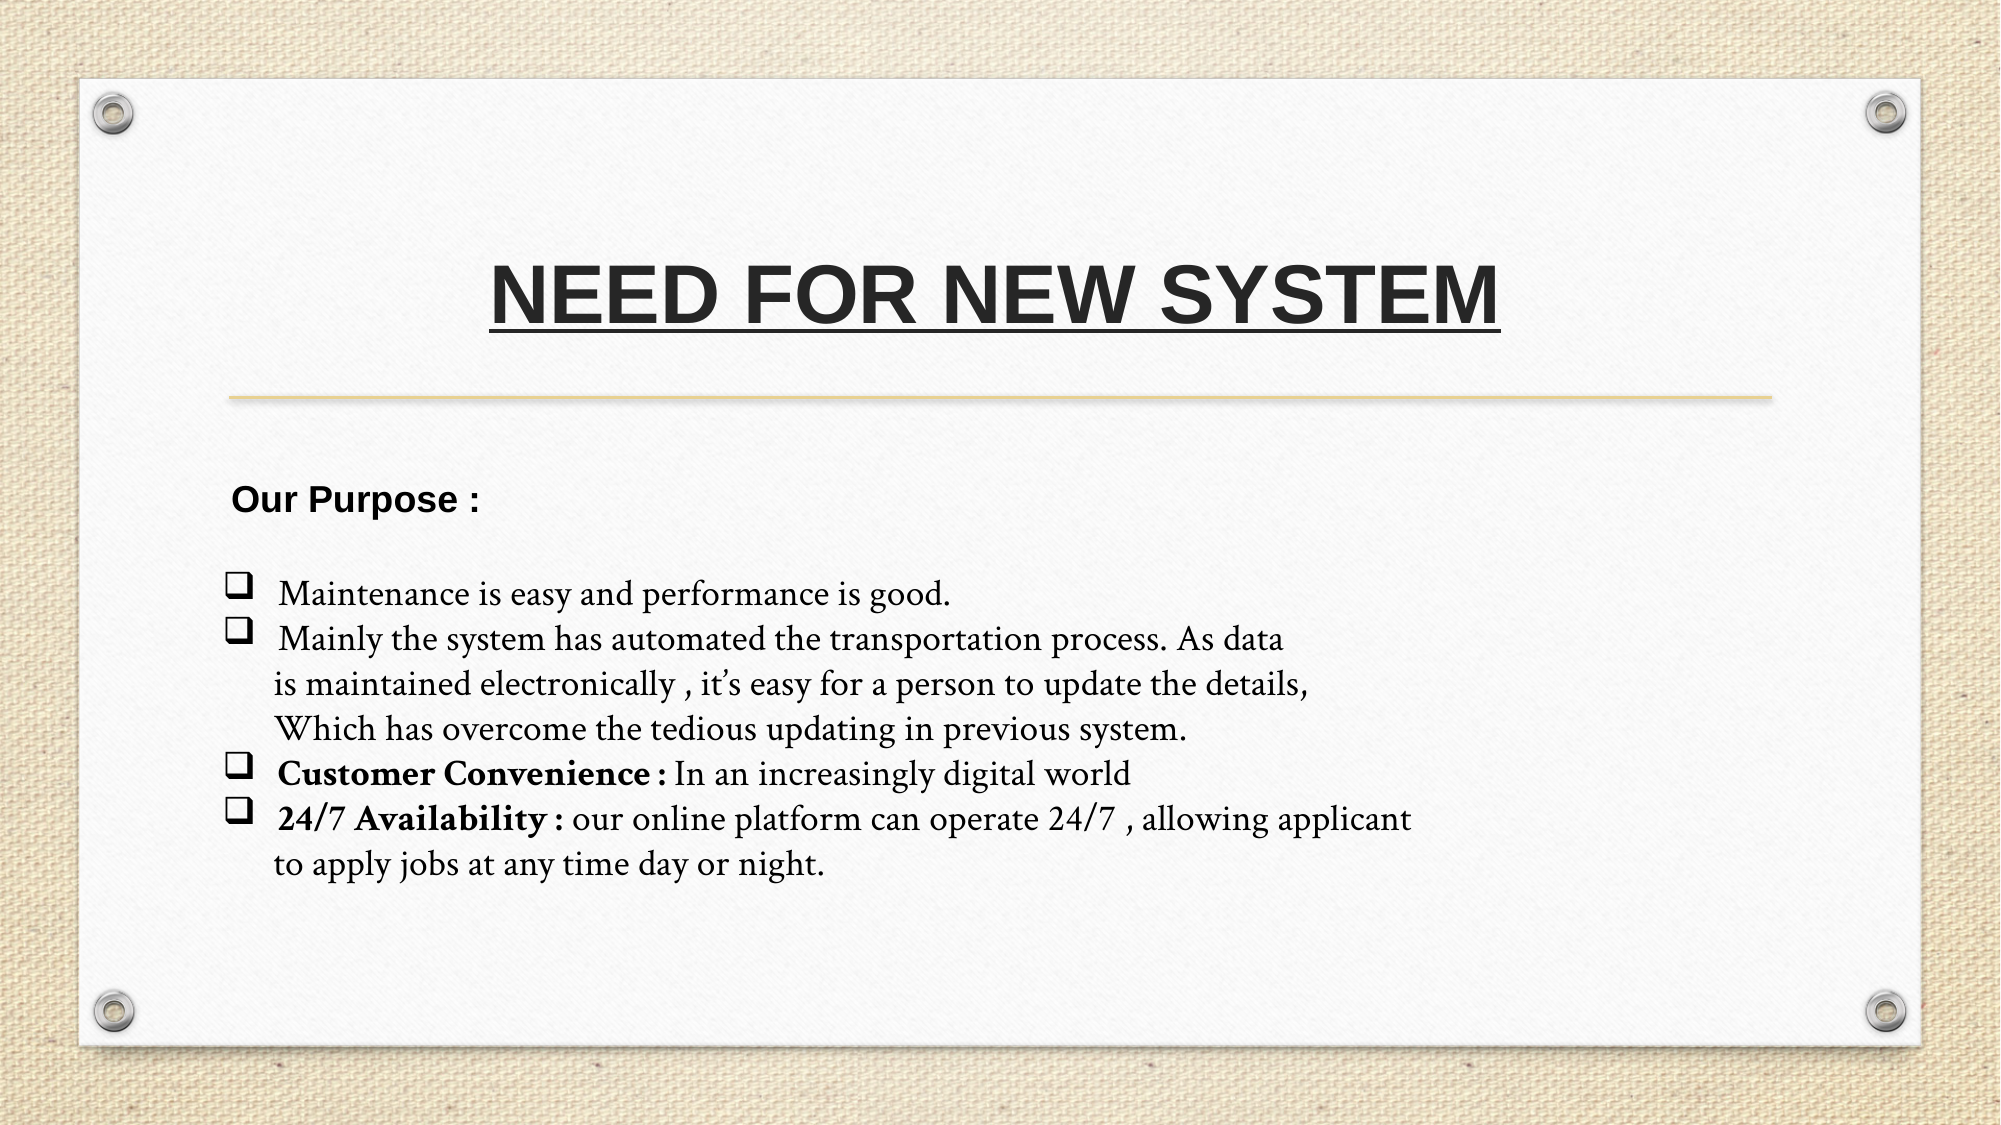

# NEED FOR NEW SYSTEM
 Our Purpose :
 Maintenance is easy and performance is good.
 Mainly the system has automated the transportation process. As data
      is maintained electronically , it’s easy for a person to update the details,
      Which has overcome the tedious updating in previous system.
 Customer Convenience : In an increasingly digital world
 24/7 Availability : our online platform can operate 24/7 , allowing applicant
      to apply jobs at any time day or night.